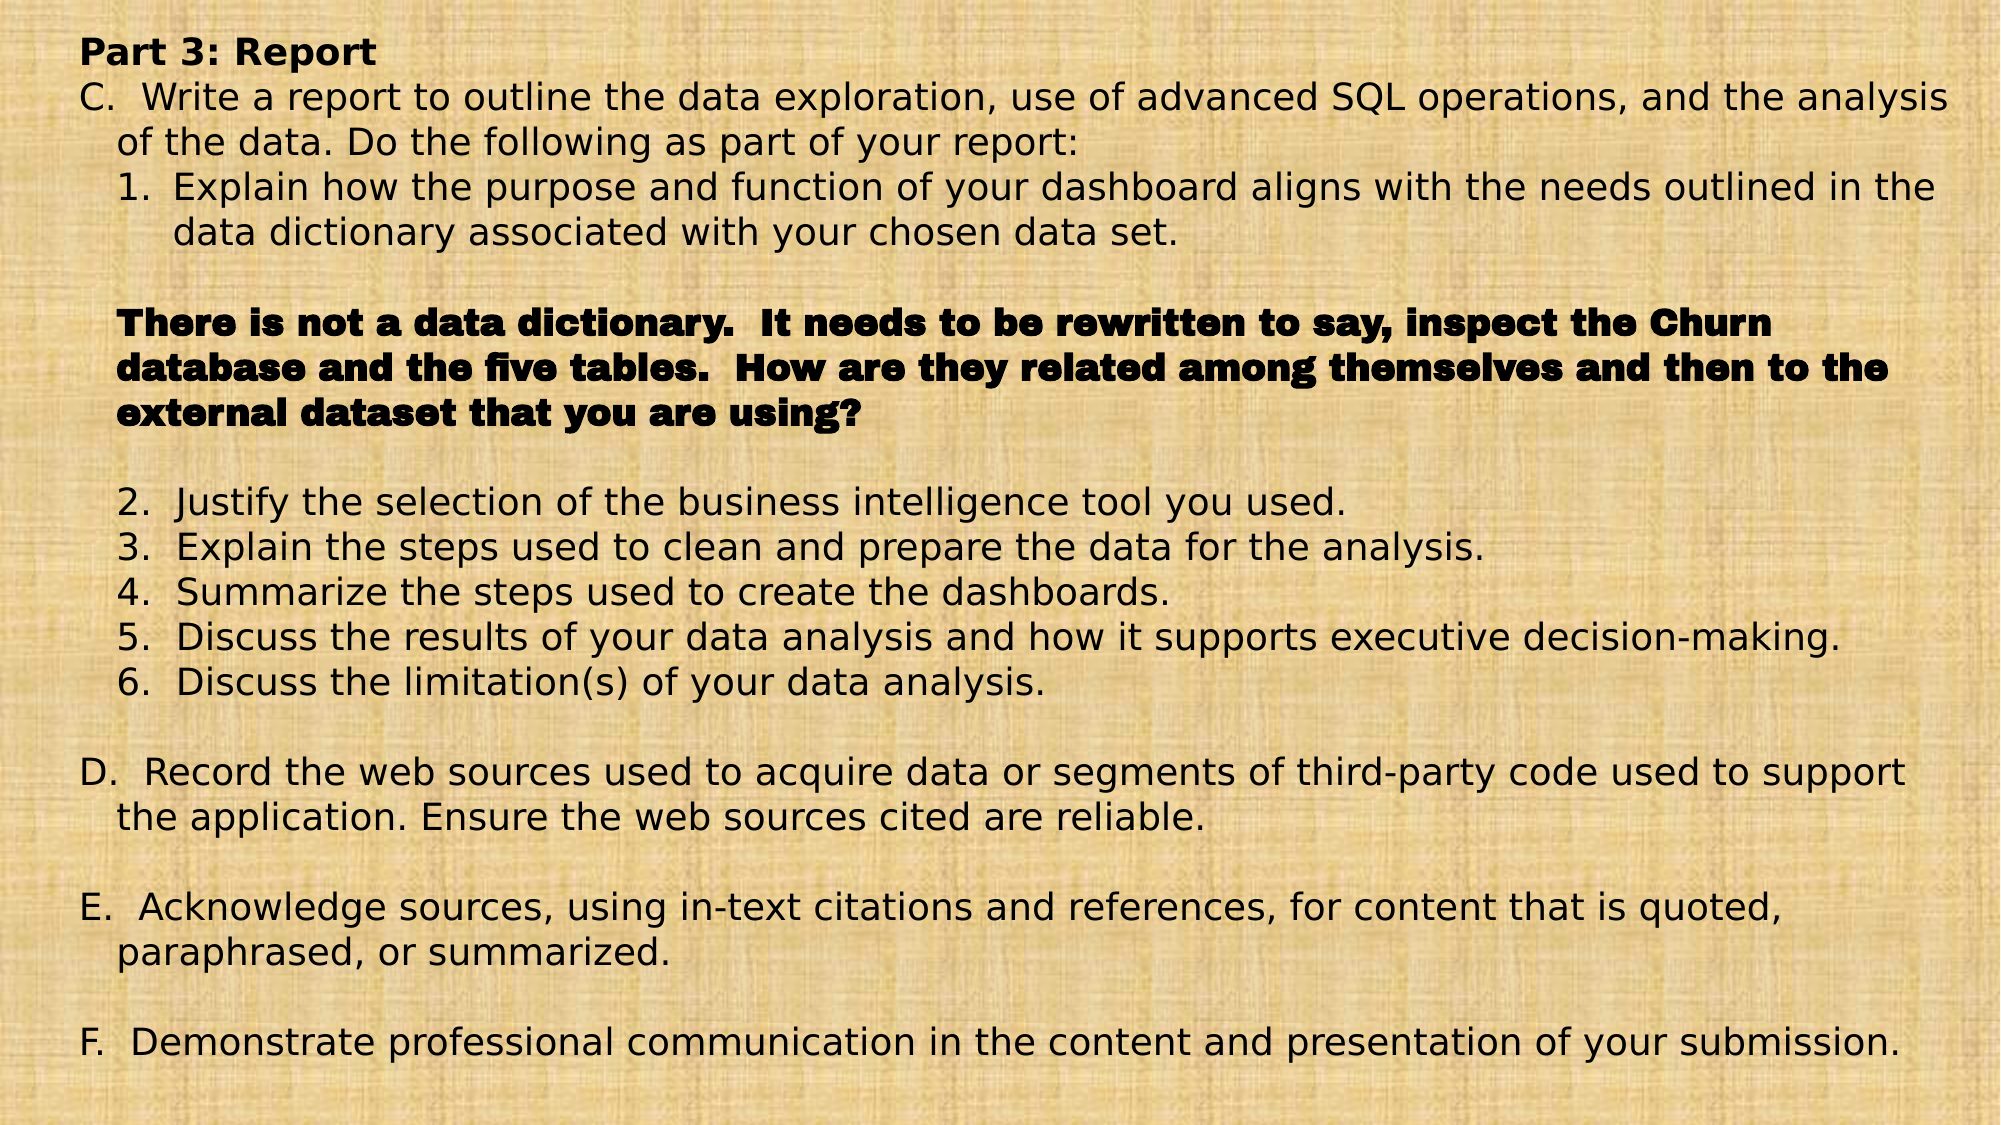

Part 3: Report
C.  Write a report to outline the data exploration, use of advanced SQL operations, and the analysis of the data. Do the following as part of your report:
Explain how the purpose and function of your dashboard aligns with the needs outlined in the data dictionary associated with your chosen data set.

There is not a data dictionary.  It needs to be rewritten to say, inspect the Churn database and the five tables.  How are they related among themselves and then to the external dataset that you are using?

2.  Justify the selection of the business intelligence tool you used.
3.  Explain the steps used to clean and prepare the data for the analysis.
4.  Summarize the steps used to create the dashboards.
5.  Discuss the results of your data analysis and how it supports executive decision-making.
6.  Discuss the limitation(s) of your data analysis.

D.  Record the web sources used to acquire data or segments of third-party code used to support the application. Ensure the web sources cited are reliable.

E.  Acknowledge sources, using in-text citations and references, for content that is quoted, paraphrased, or summarized.
F.  Demonstrate professional communication in the content and presentation of your submission.